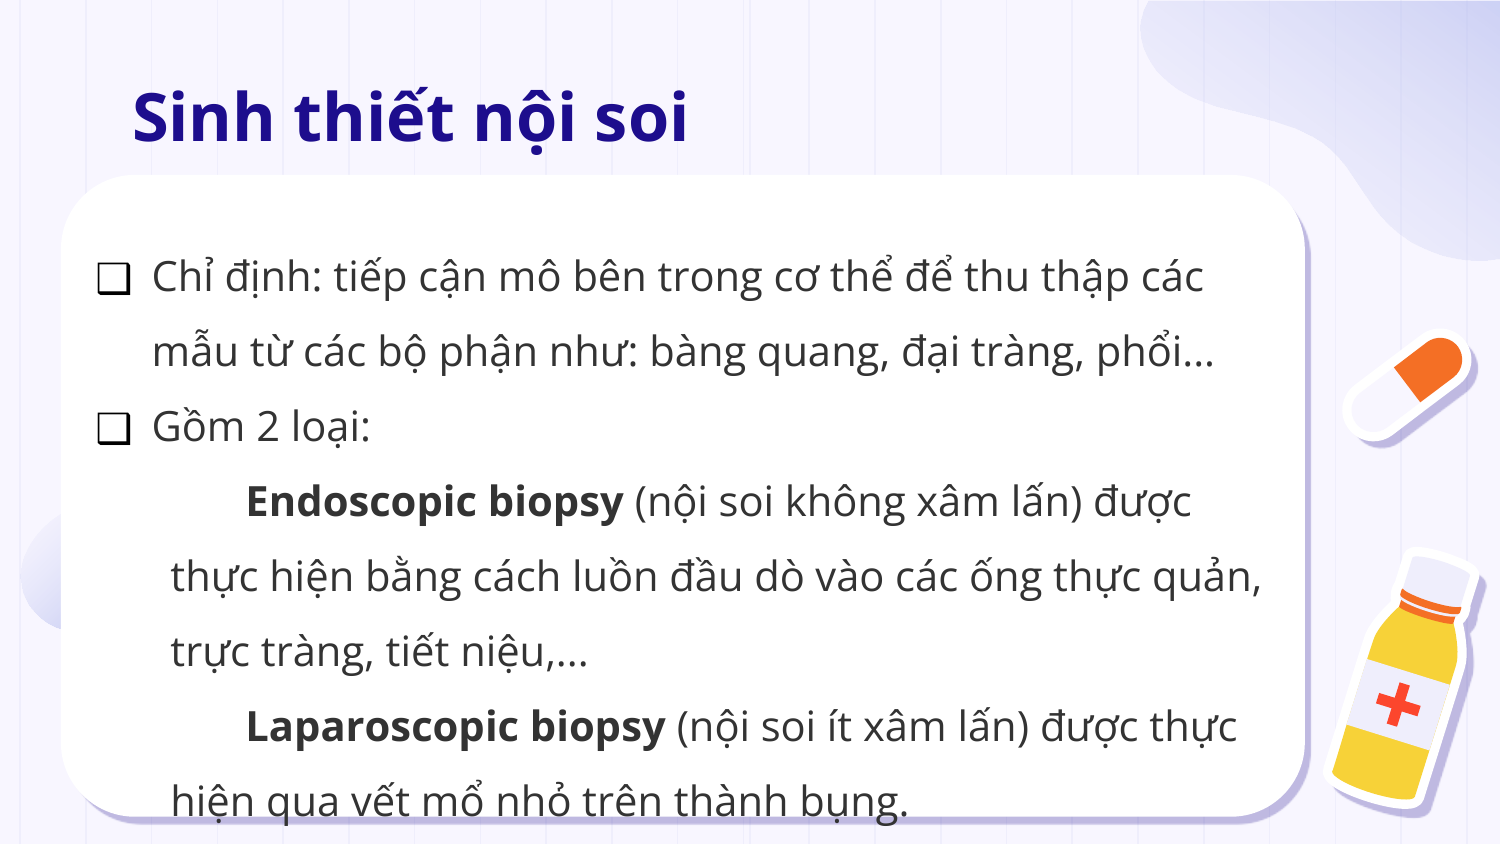

# Sinh thiết nội soi

Chỉ định: tiếp cận mô bên trong cơ thể để thu thập các mẫu từ các bộ phận như: bàng quang, đại tràng, phổi...
Gồm 2 loại:
Endoscopic biopsy (nội soi không xâm lấn) được thực hiện bằng cách luồn đầu dò vào các ống thực quản, trực tràng, tiết niệu,...
Laparoscopic biopsy (nội soi ít xâm lấn) được thực hiện qua vết mổ nhỏ trên thành bụng.